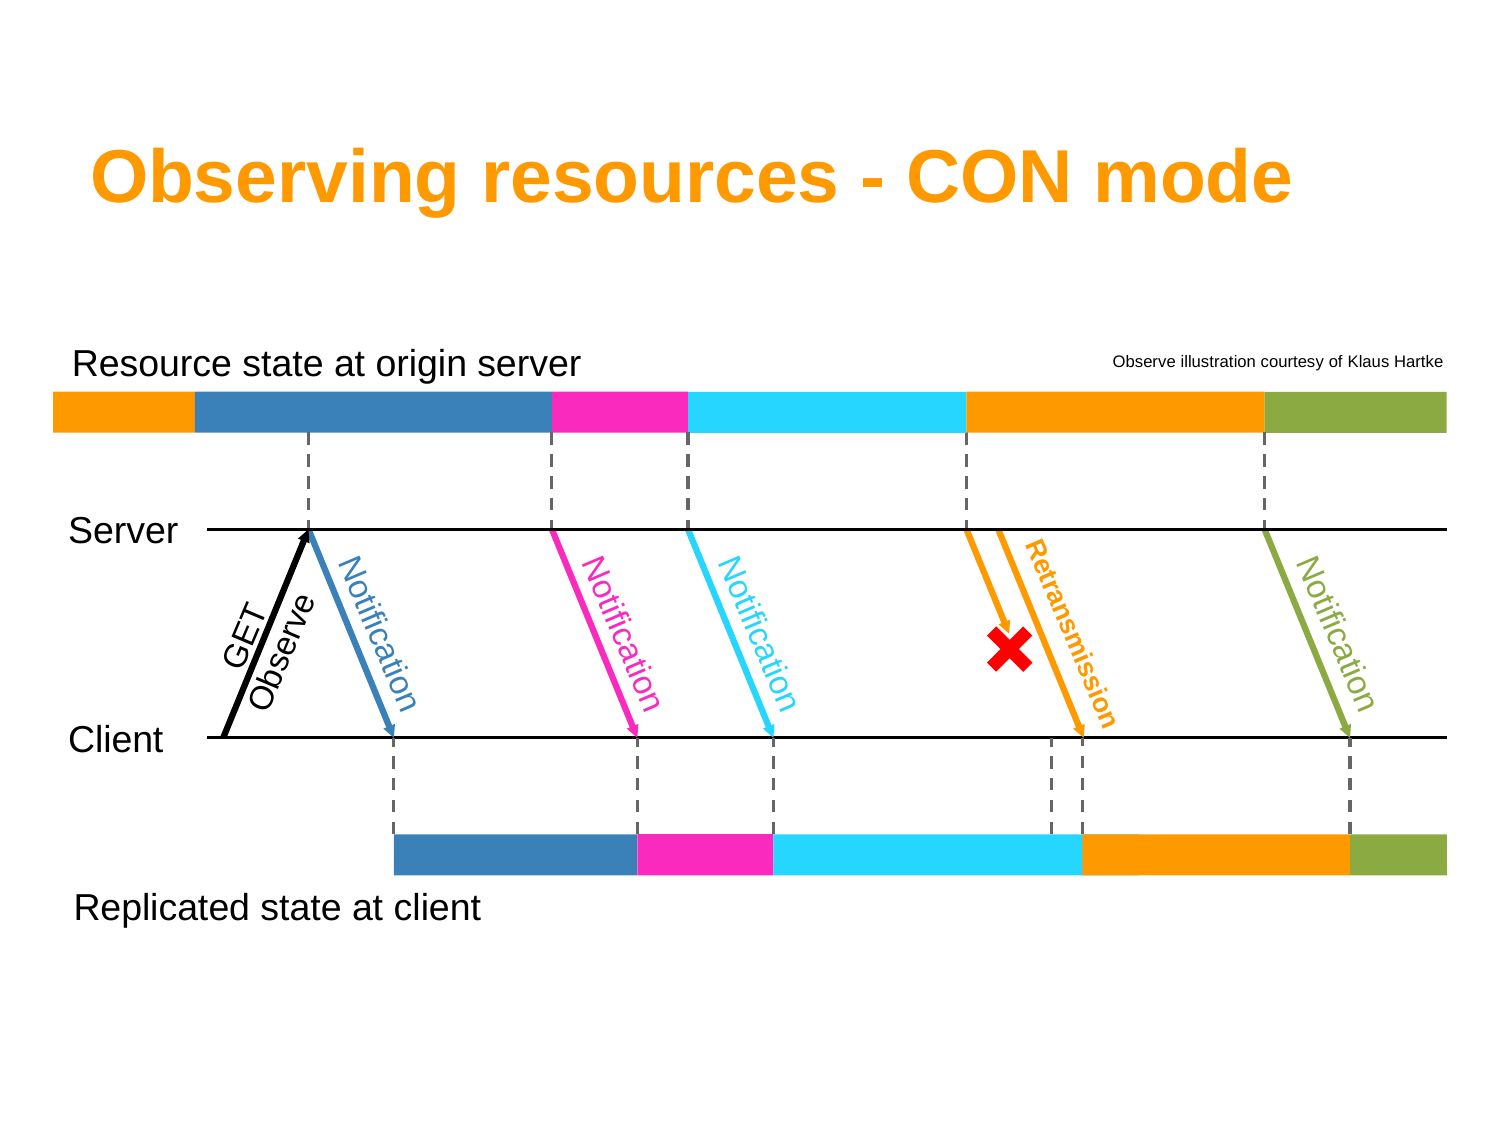

# Observing resources - CON mode
Resource state at origin server
Observe illustration courtesy of Klaus Hartke

Server
GET
Observe
Notification
Notification
Notification
Notification
Retransmission

Client

Replicated state at client